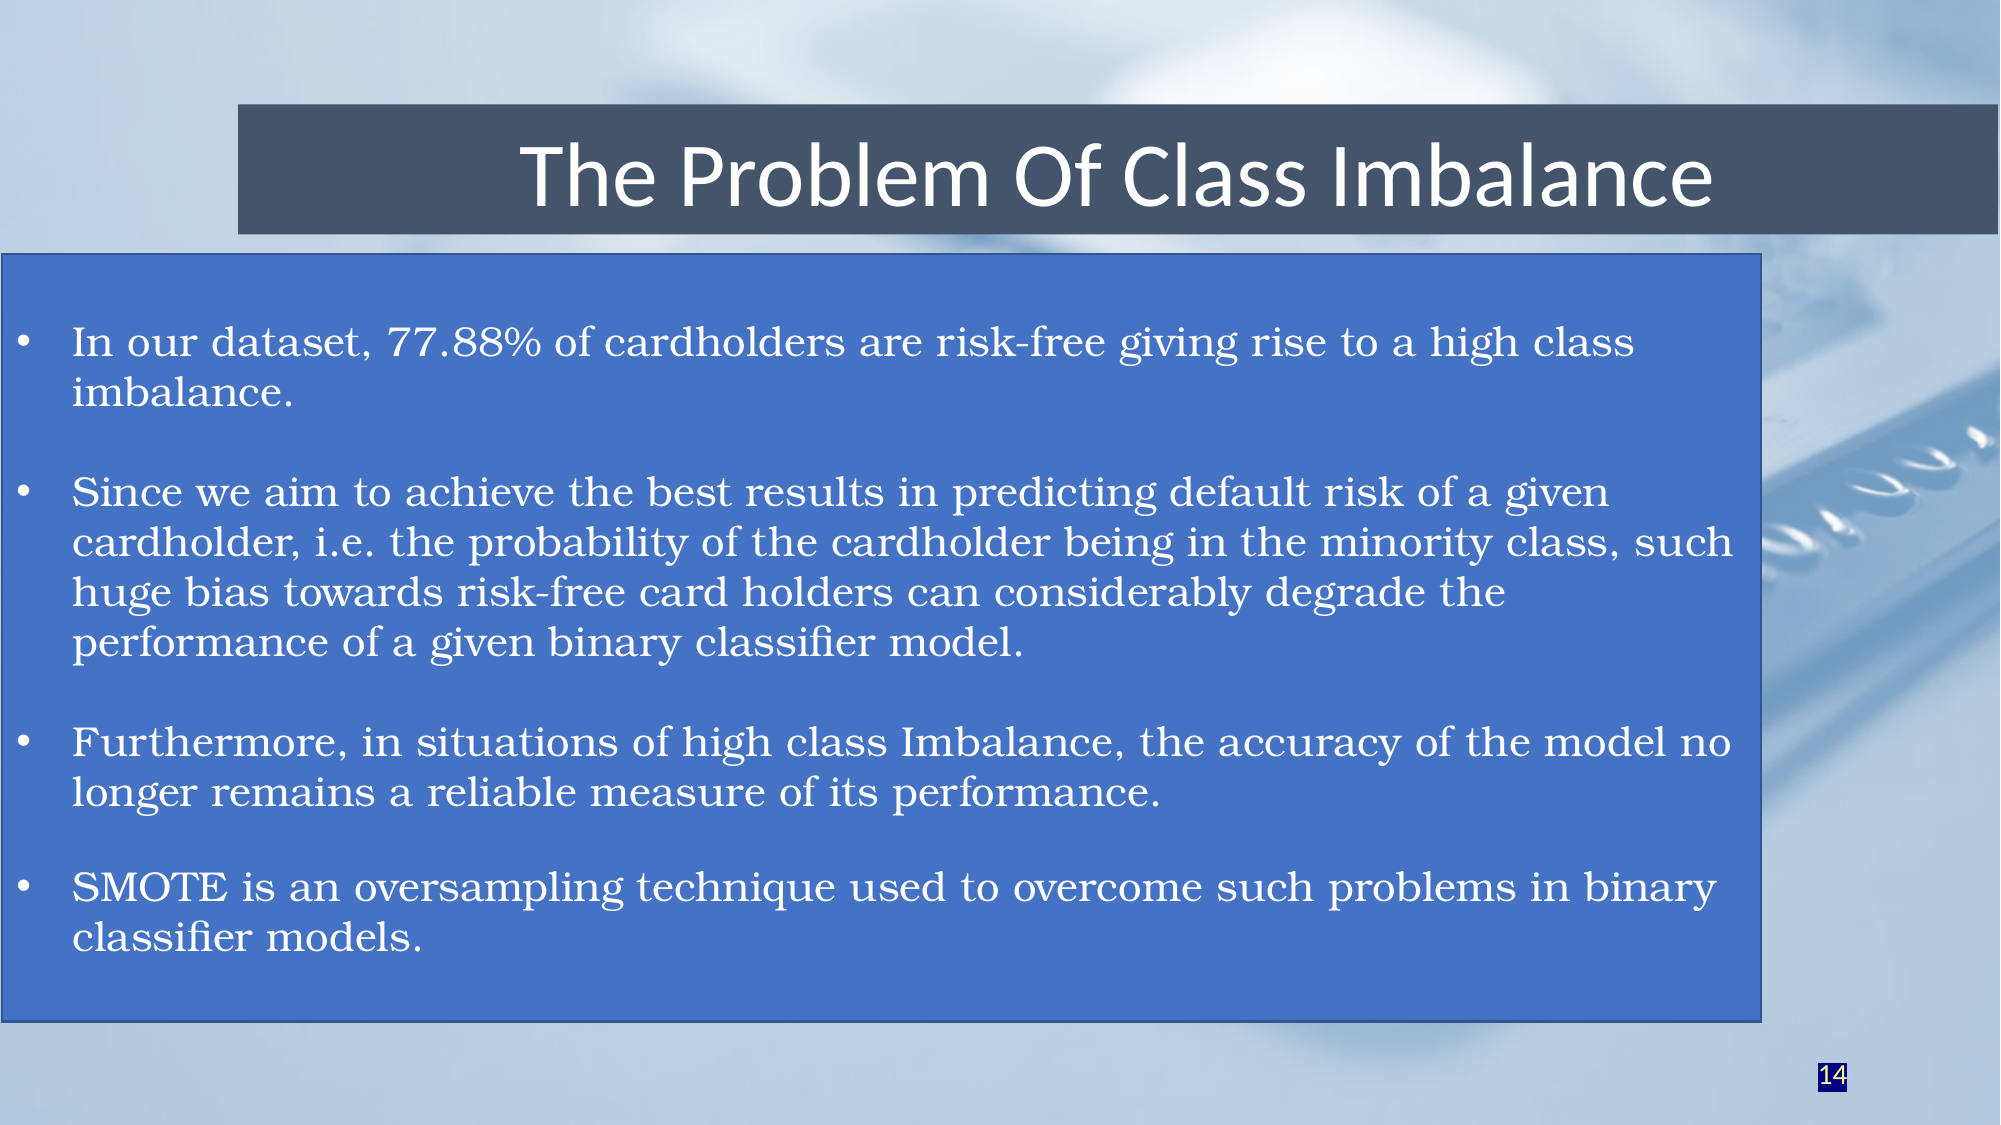

The Problem Of Class Imbalance
In our dataset, 77.88% of cardholders are risk-free giving rise to a high class imbalance.

Since we aim to achieve the best results in predicting default risk of a given cardholder, i.e. the probability of the cardholder being in the minority class, such huge bias towards risk-free card holders can considerably degrade the performance of a given binary classifier model.

Furthermore, in situations of high class Imbalance, the accuracy of the model no longer remains a reliable measure of its performance.

SMOTE is an oversampling technique used to overcome such problems in binary classifier models.
14